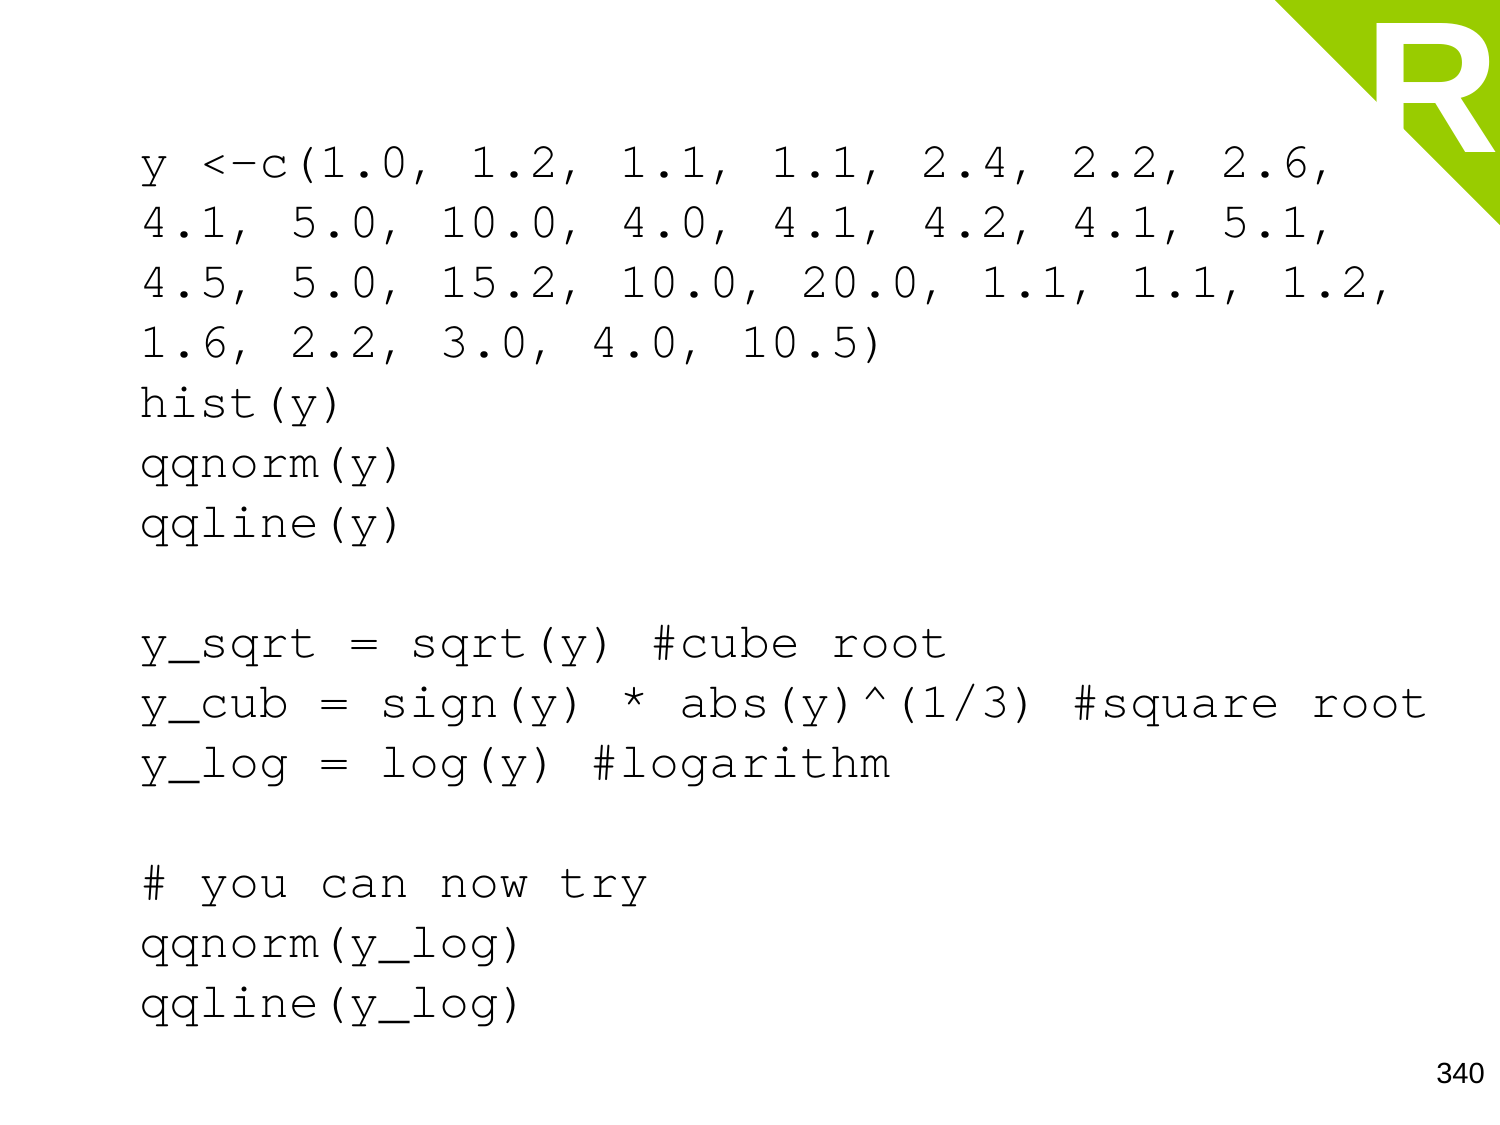

R

y <-c(1.0, 1.2, 1.1, 1.1, 2.4, 2.2, 2.6, 4.1, 5.0, 10.0, 4.0, 4.1, 4.2, 4.1, 5.1, 4.5, 5.0, 15.2, 10.0, 20.0, 1.1, 1.1, 1.2, 1.6, 2.2, 3.0, 4.0, 10.5)
hist(y)
qqnorm(y)
qqline(y)

y_sqrt = sqrt(y) #cube root
y_cub = sign(y) * abs(y)^(1/3) #square root
y_log = log(y) #logarithm

# you can now try
qqnorm(y_log)
qqline(y_log)

340